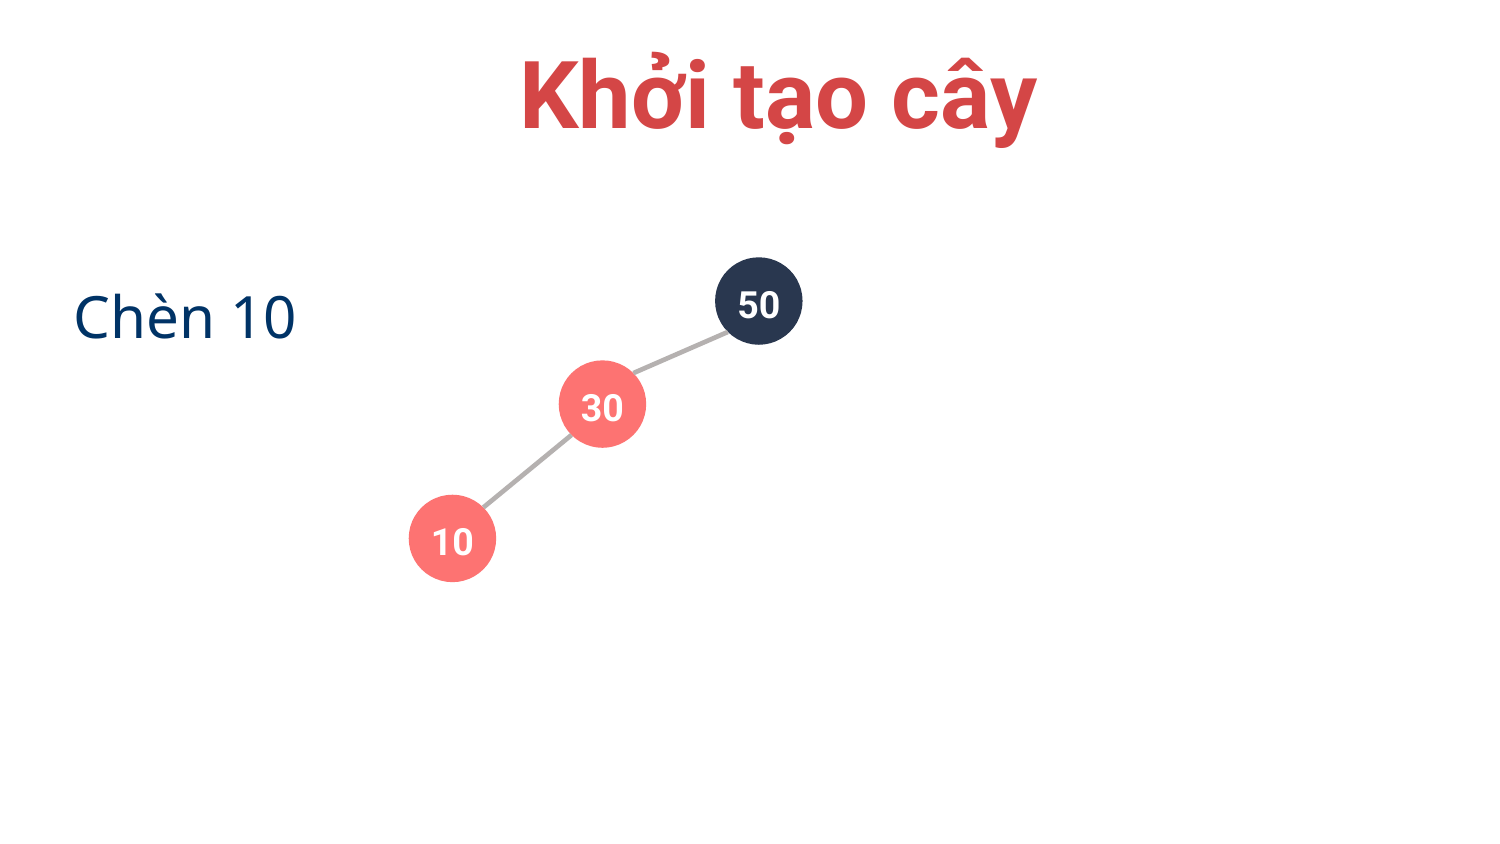

Khởi tạo cây

50
Chèn 10

30

10